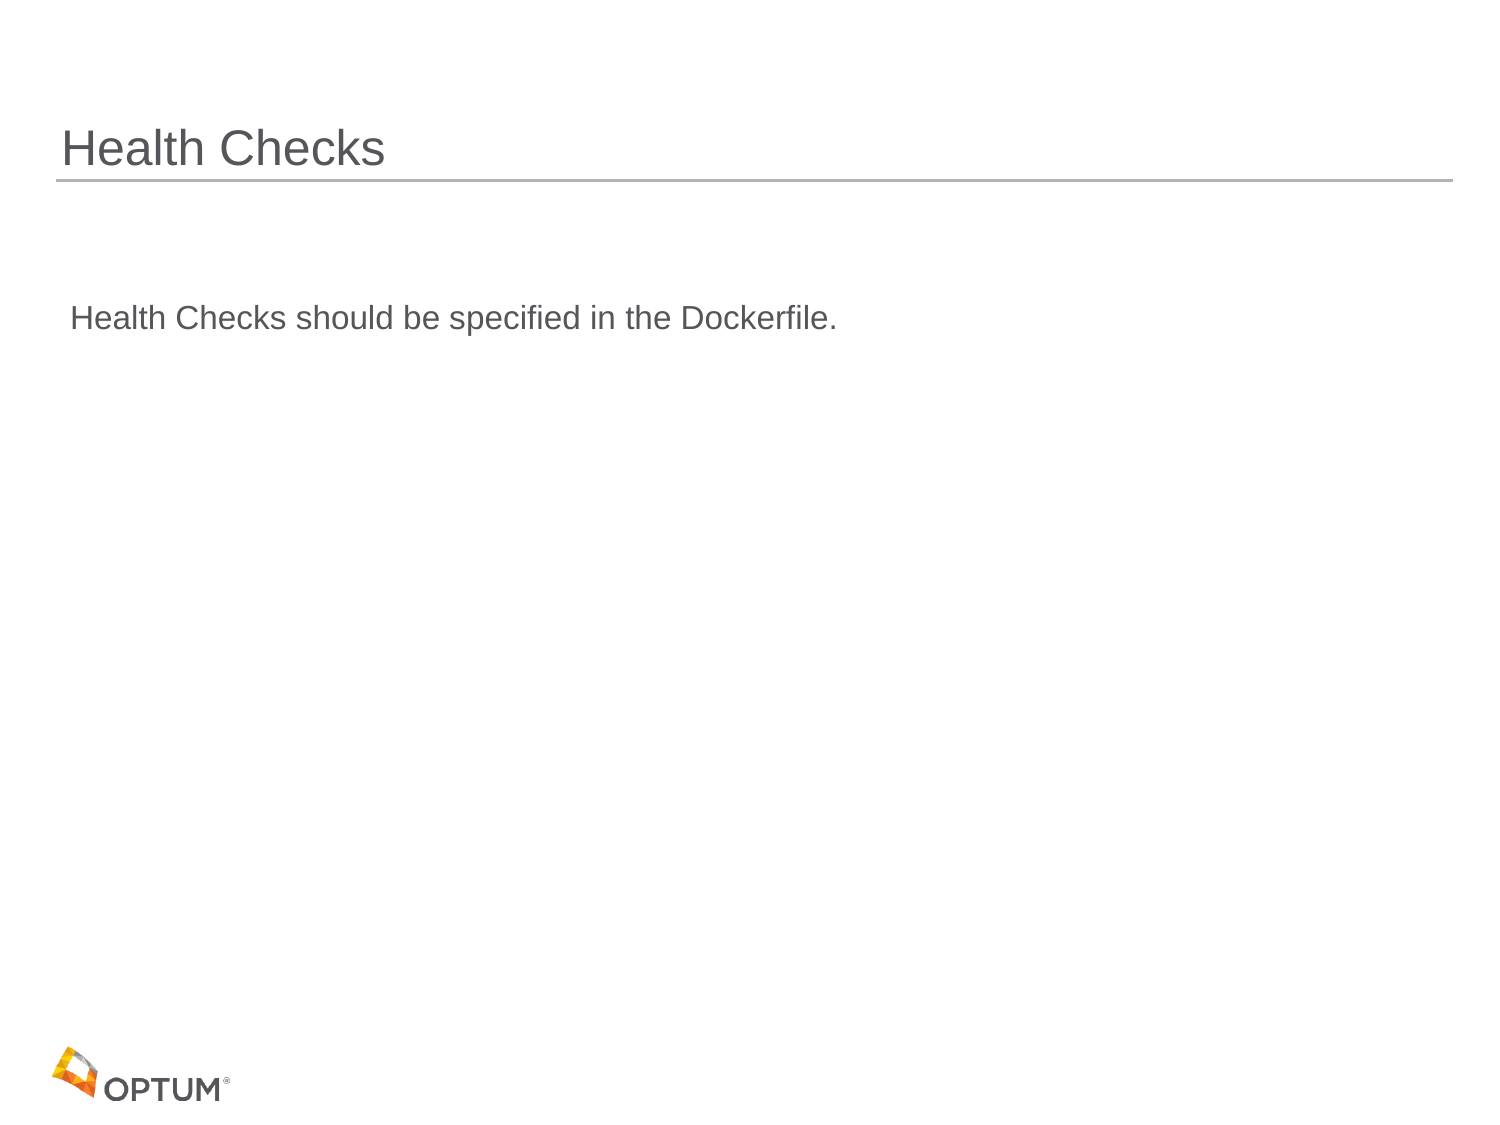

# Health Checks
 Health Checks should be specified in the Dockerfile.